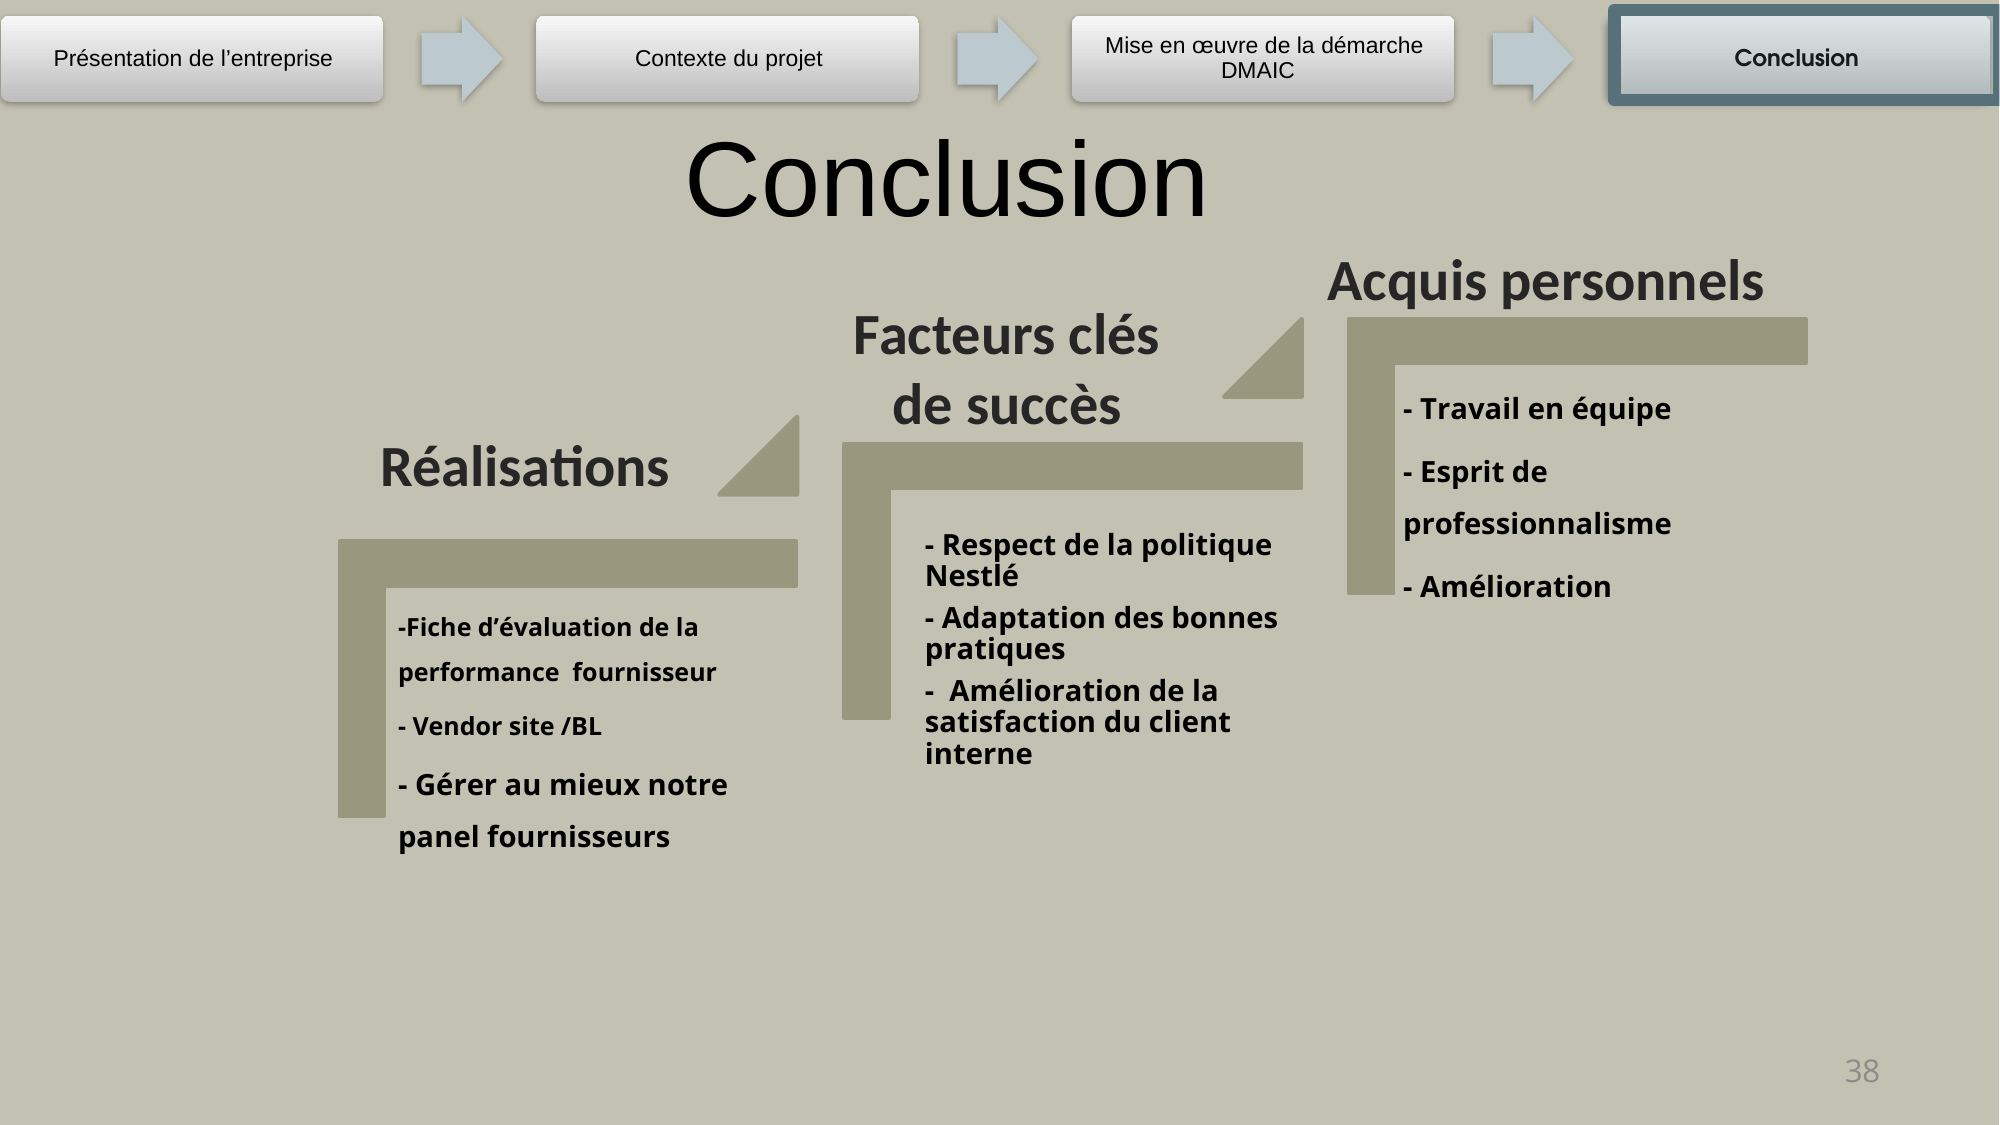

Présentation de l’entreprise

Contexte du projet

Mise en œuvre de la démarche DMAIC

Conclusion
# Conclusion
-Fiche d’évaluation de la performance  fournisseur
- Vendor site /BL
- Gérer au mieux notre panel fournisseurs

- Respect de la politique Nestlé
- Adaptation des bonnes pratiques
-  Amélioration de la satisfaction du client interne

- Travail en équipe
- Esprit de professionnalisme
- Amélioration
Acquis personnels
Facteurs clés de succès
Réalisations
38